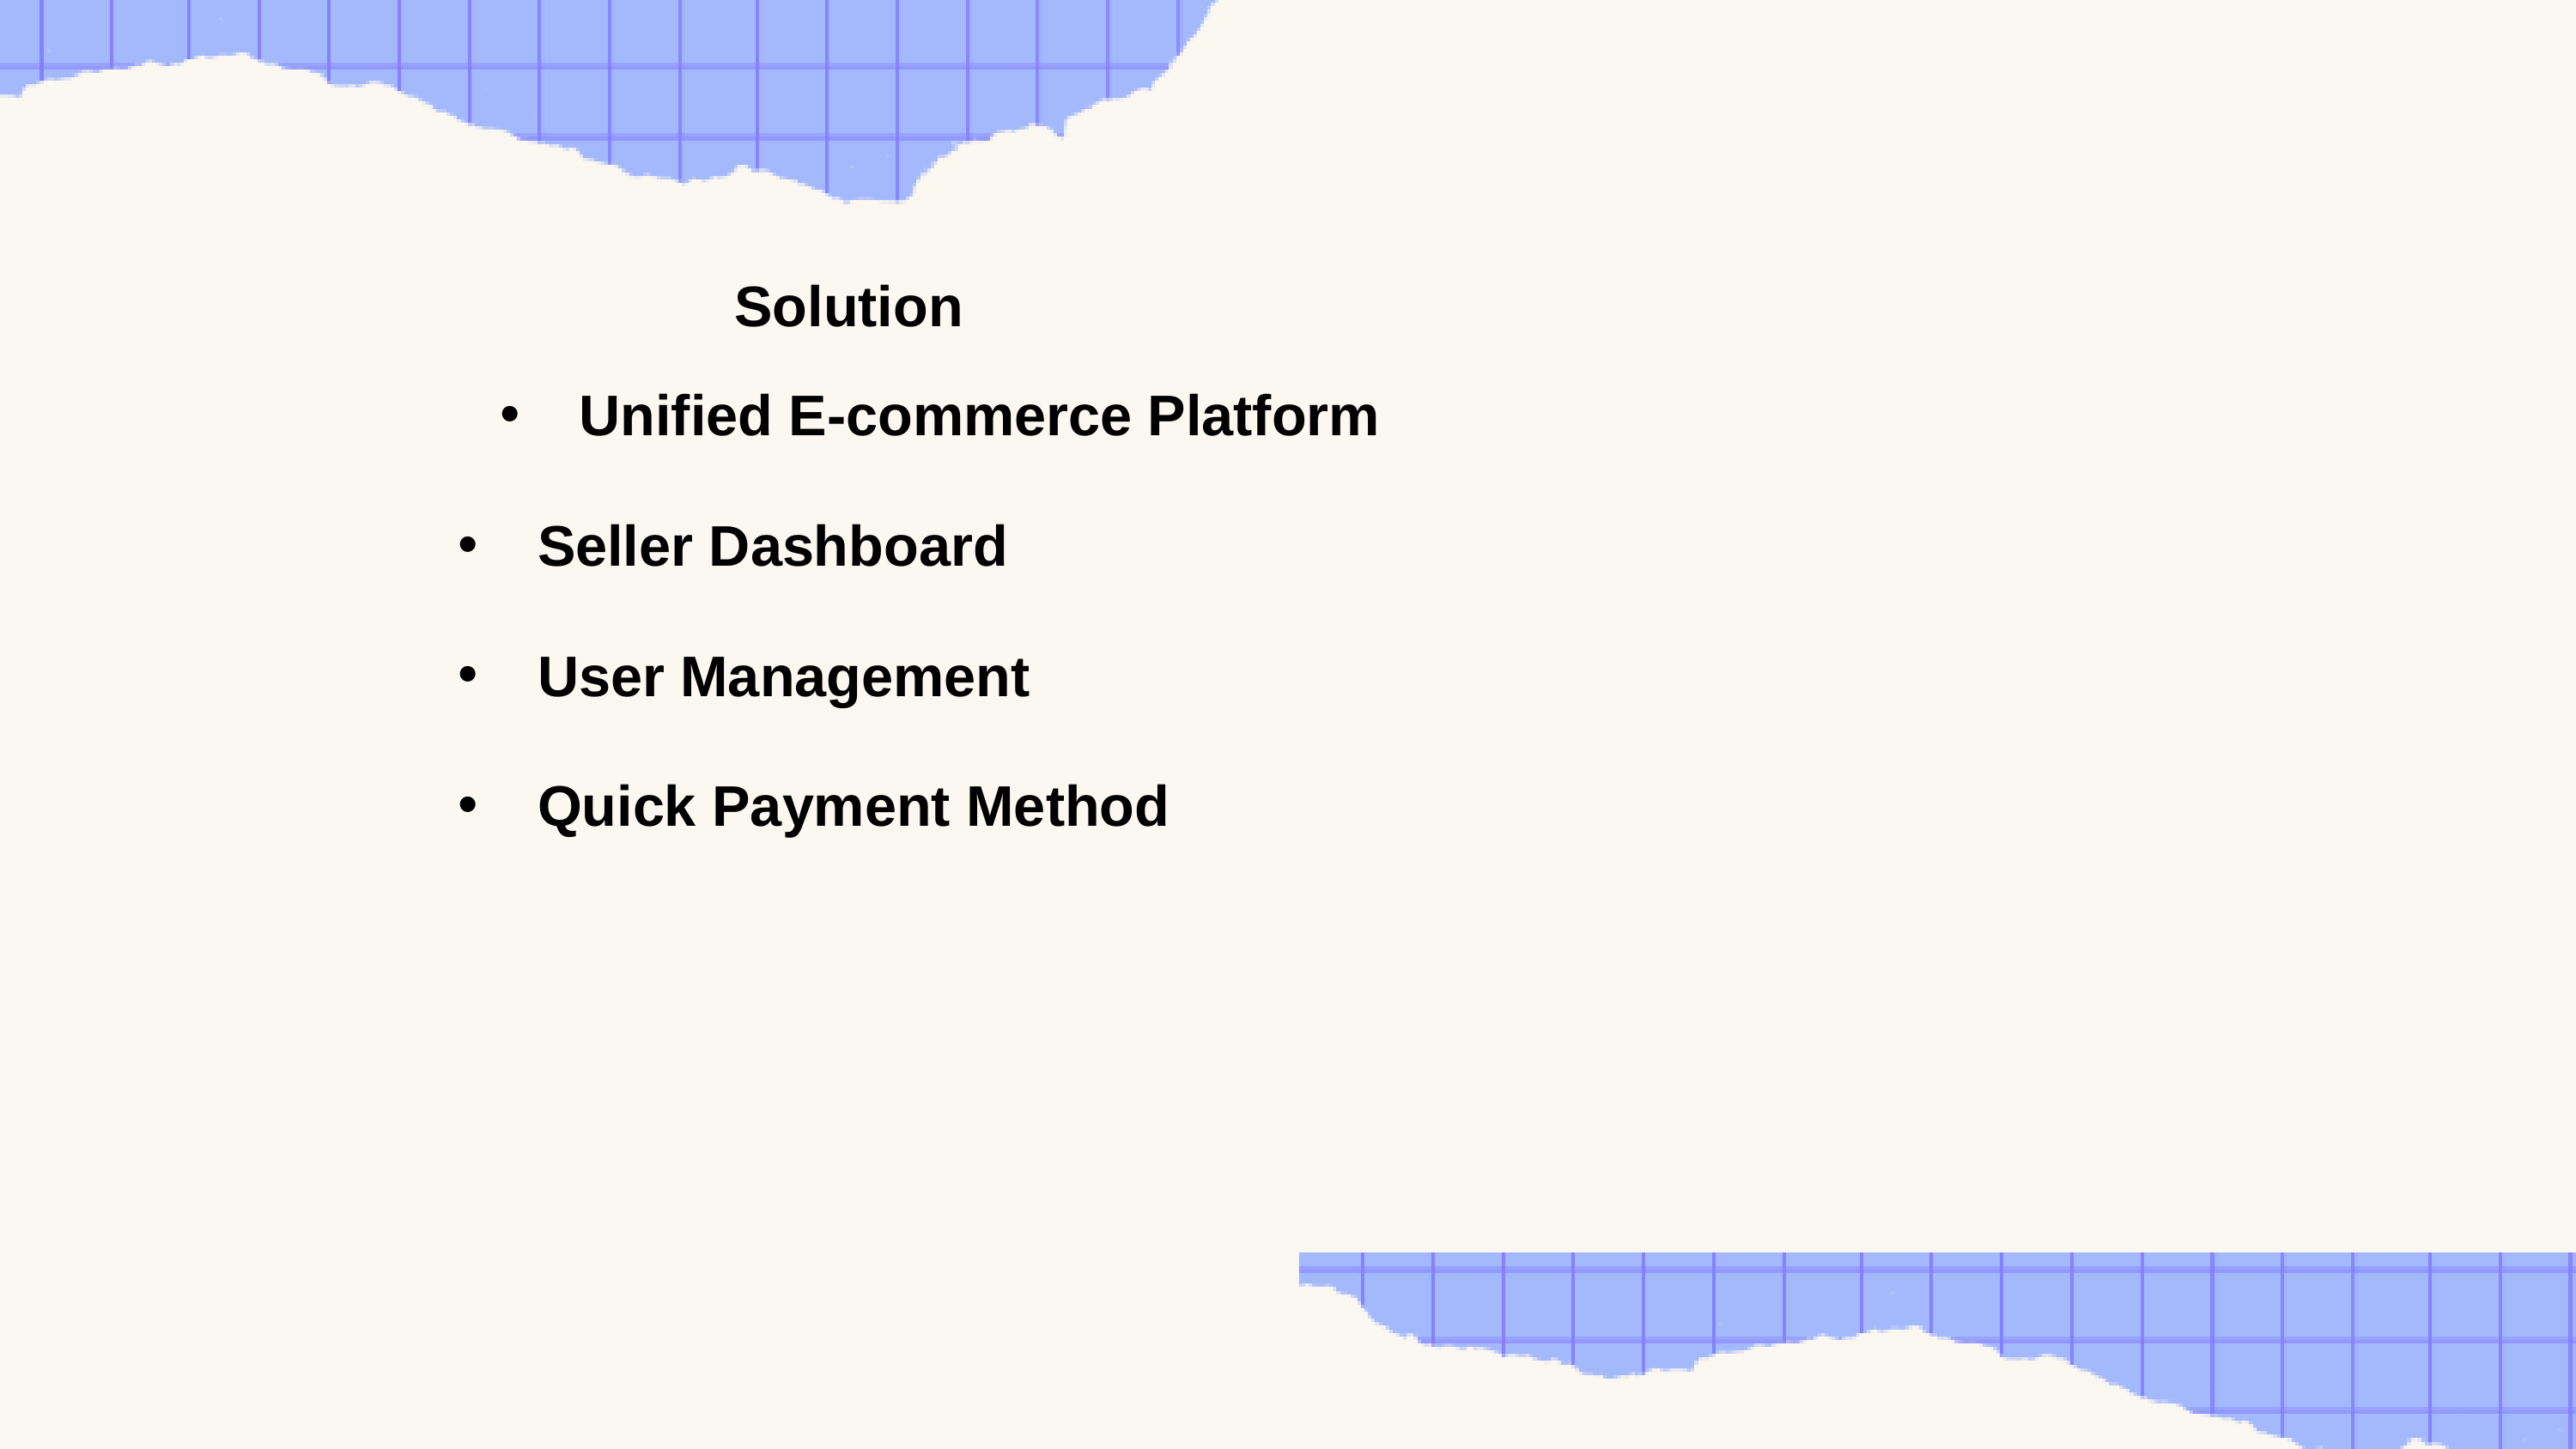

Solution
Unified E-commerce Platform
Seller Dashboard
User Management
Quick Payment Method